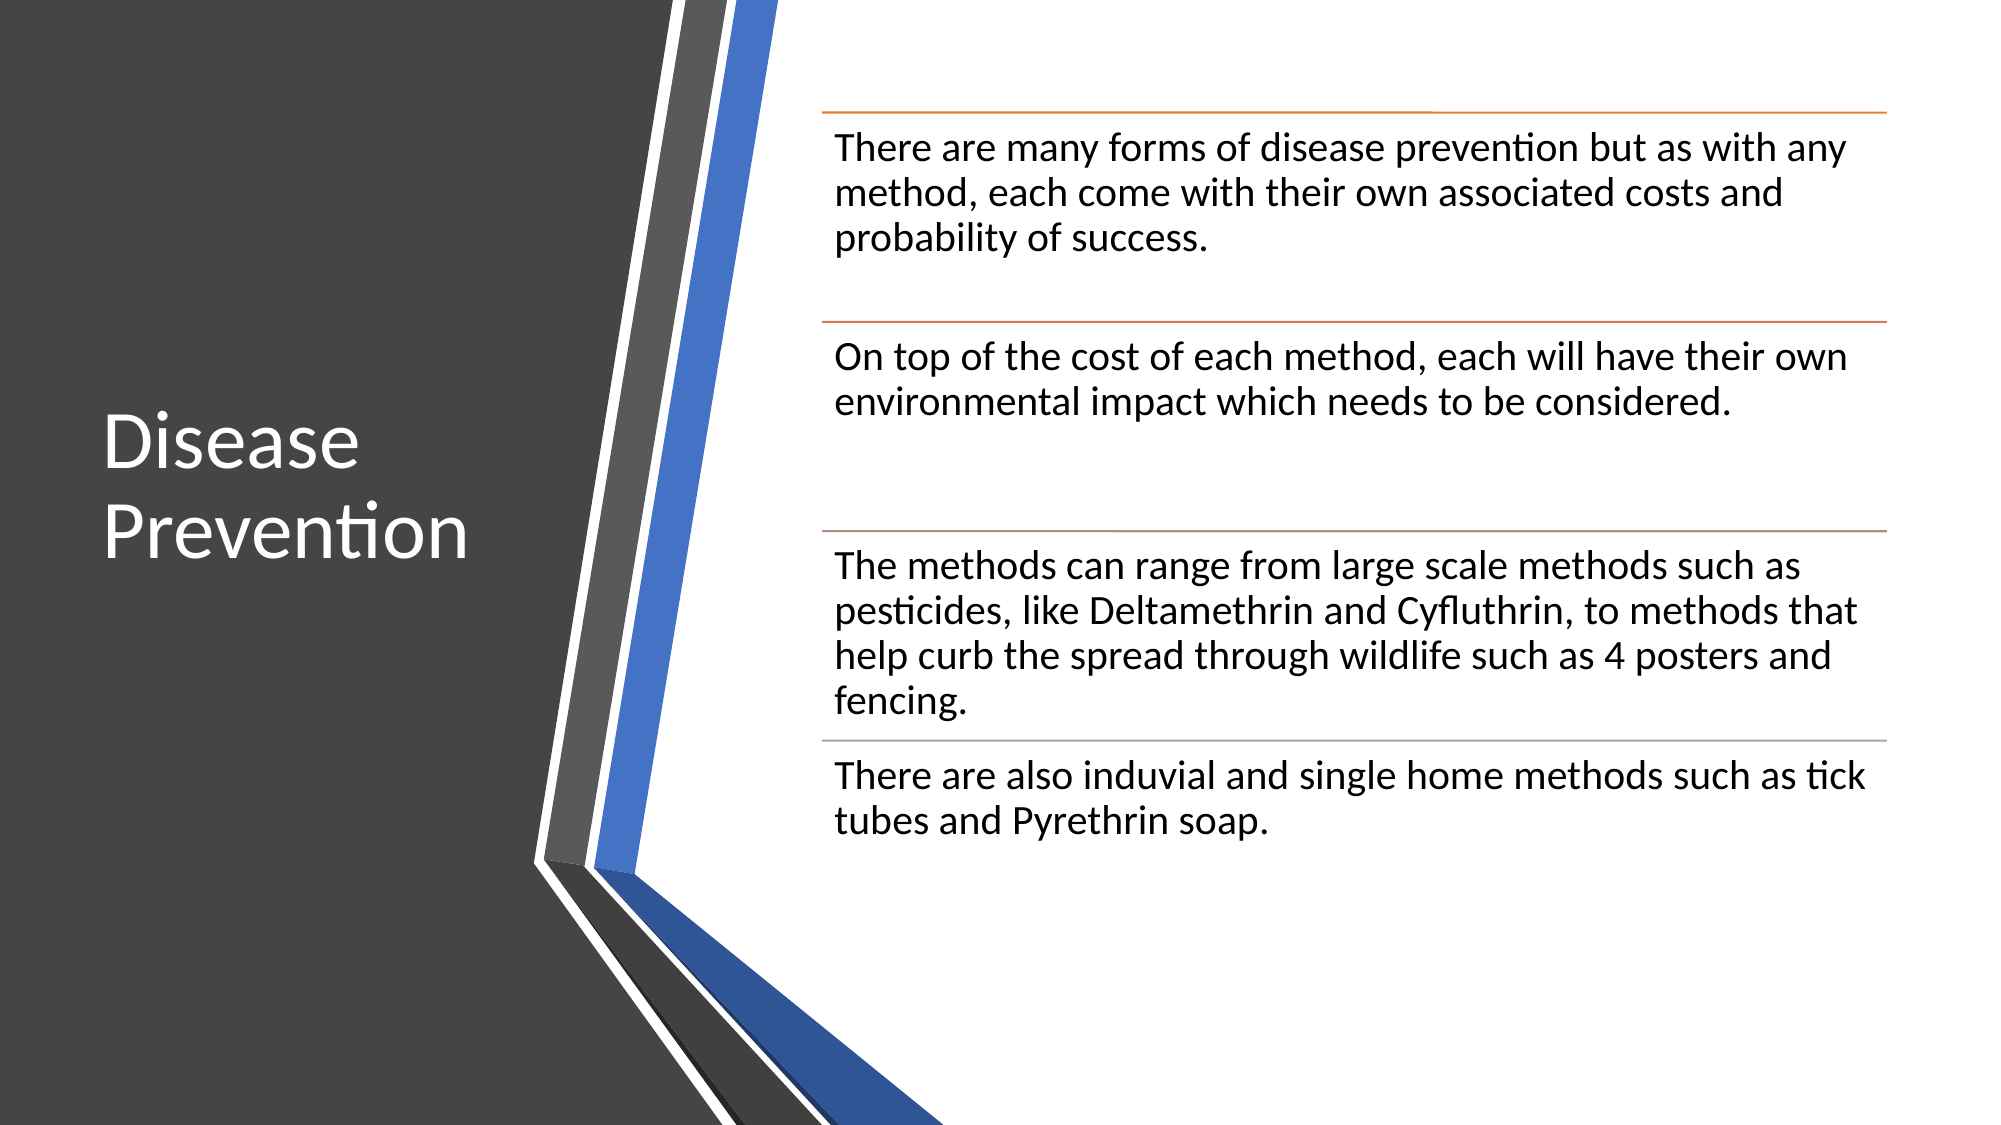

# Disease Prevention
There are many forms of disease prevention but as with any method, each come with their own associated costs and probability of success.
On top of the cost of each method, each will have their own environmental impact which needs to be considered.
The methods can range from large scale methods such as pesticides, like Deltamethrin and Cyfluthrin, to methods that help curb the spread through wildlife such as 4 posters and fencing.
There are also induvial and single home methods such as tick tubes and Pyrethrin soap.